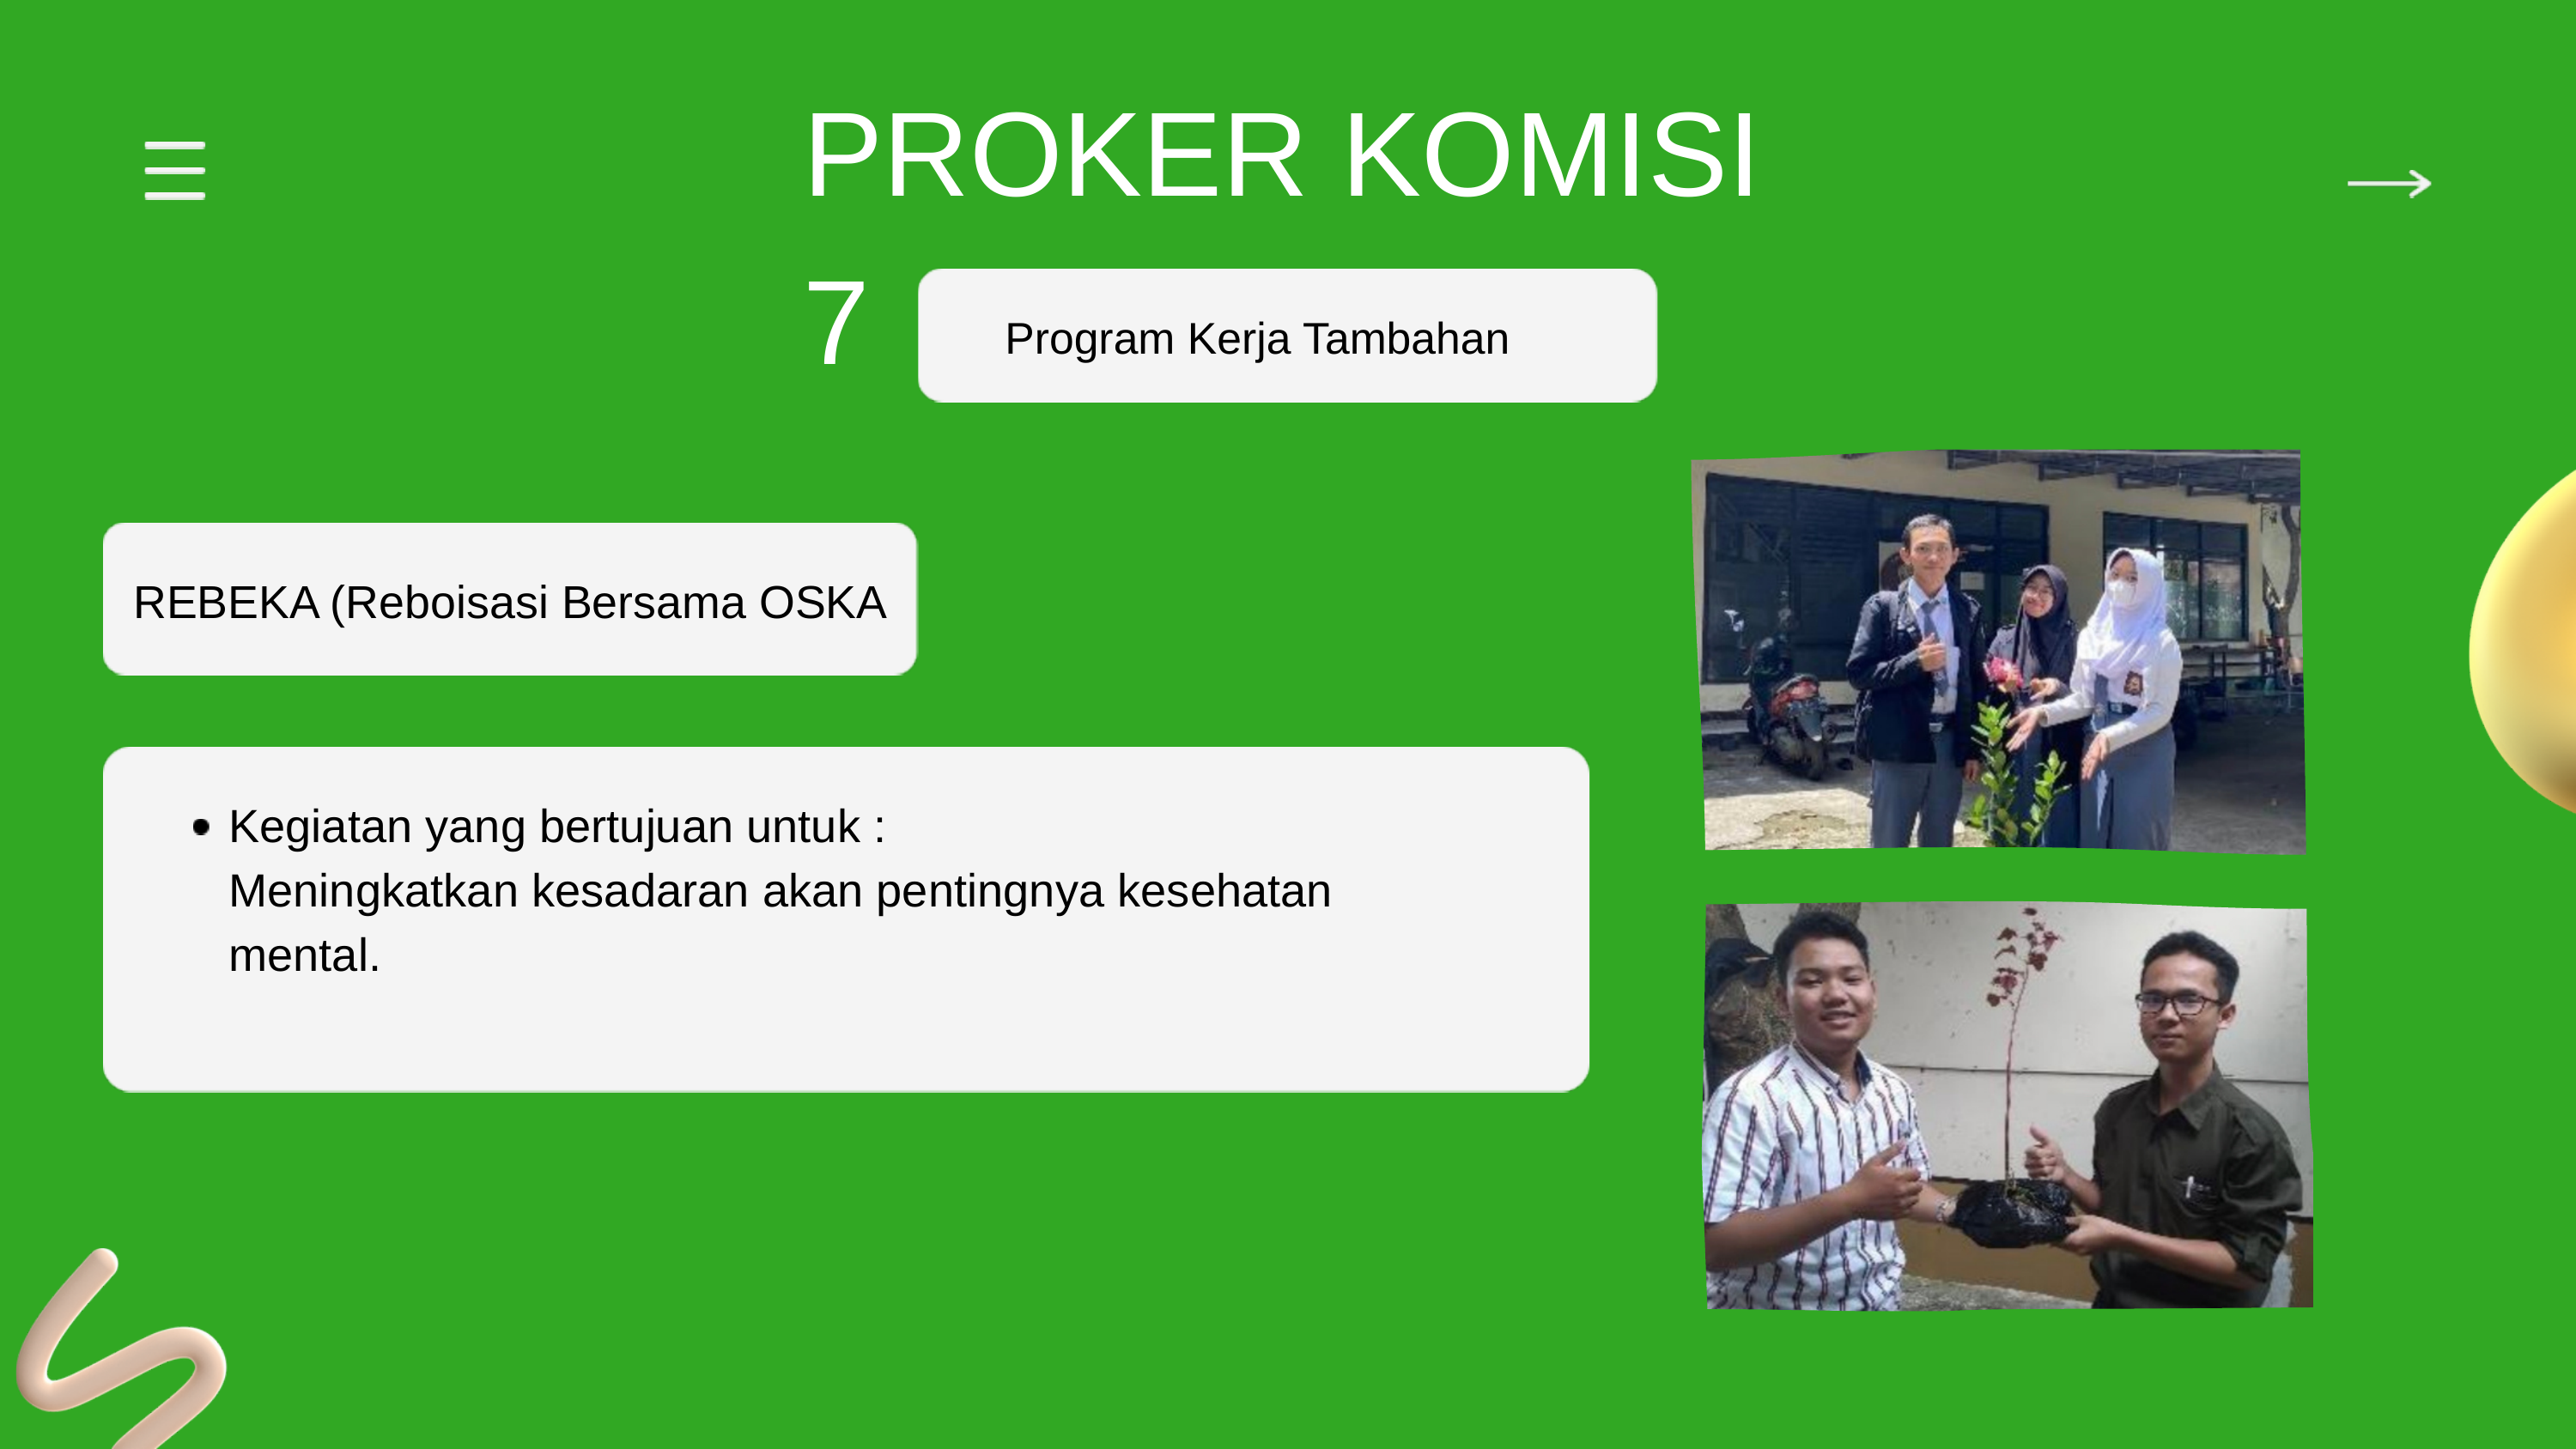

PROKER KOMISI 7

Program Kerja Tambahan

REBEKA (Reboisasi Bersama OSKA

Kegiatan yang bertujuan untuk :
Meningkatkan kesadaran akan pentingnya kesehatan
mental.